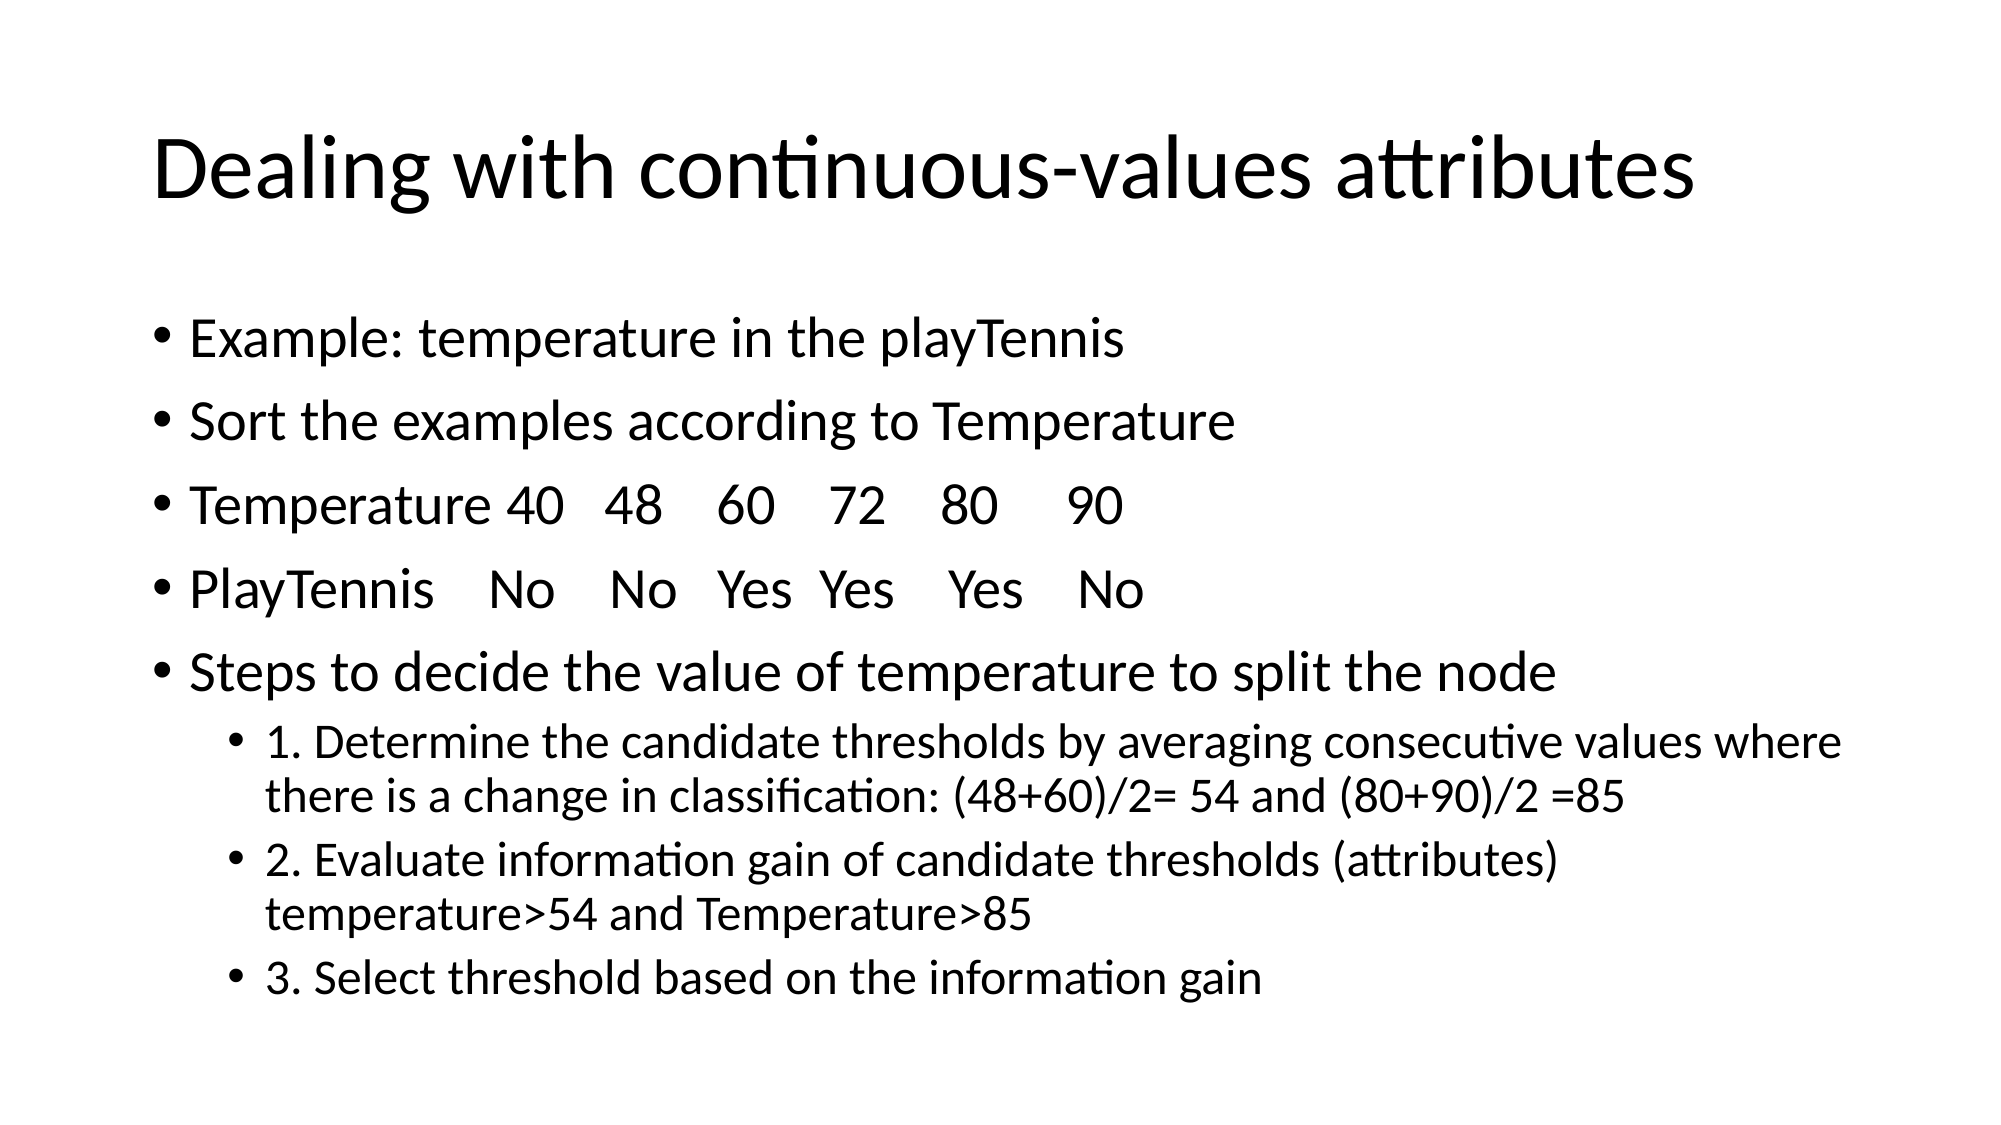

# Dealing with continuous-values attributes
Example: temperature in the playTennis
Sort the examples according to Temperature
Temperature 40   48    60    72    80     90
PlayTennis    No    No   Yes  Yes    Yes    No
Steps to decide the value of temperature to split the node
1. Determine the candidate thresholds by averaging consecutive values where there is a change in classification: (48+60)/2= 54 and (80+90)/2 =85
2. Evaluate information gain of candidate thresholds (attributes) temperature>54 and Temperature>85
3. Select threshold based on the information gain